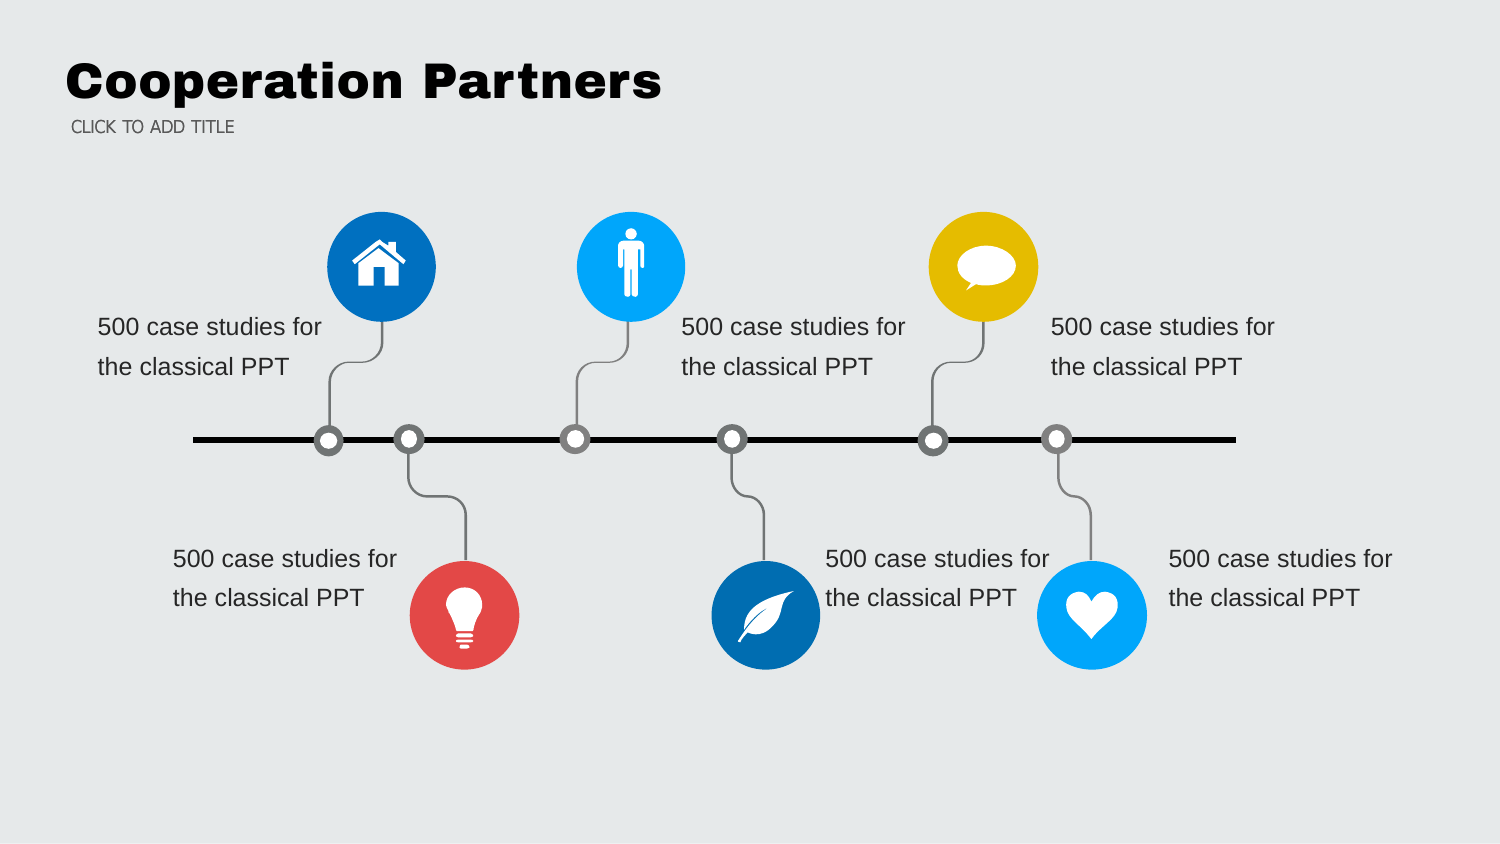

Cooperation Partners
 CLICK TO ADD TITLE
 CLICK TO ADD TITLE

500 case studies for the classical PPT
500 case studies for the classical PPT
500 case studies for the classical PPT

500 case studies for the classical PPT
500 case studies for the classical PPT
500 case studies for the classical PPT